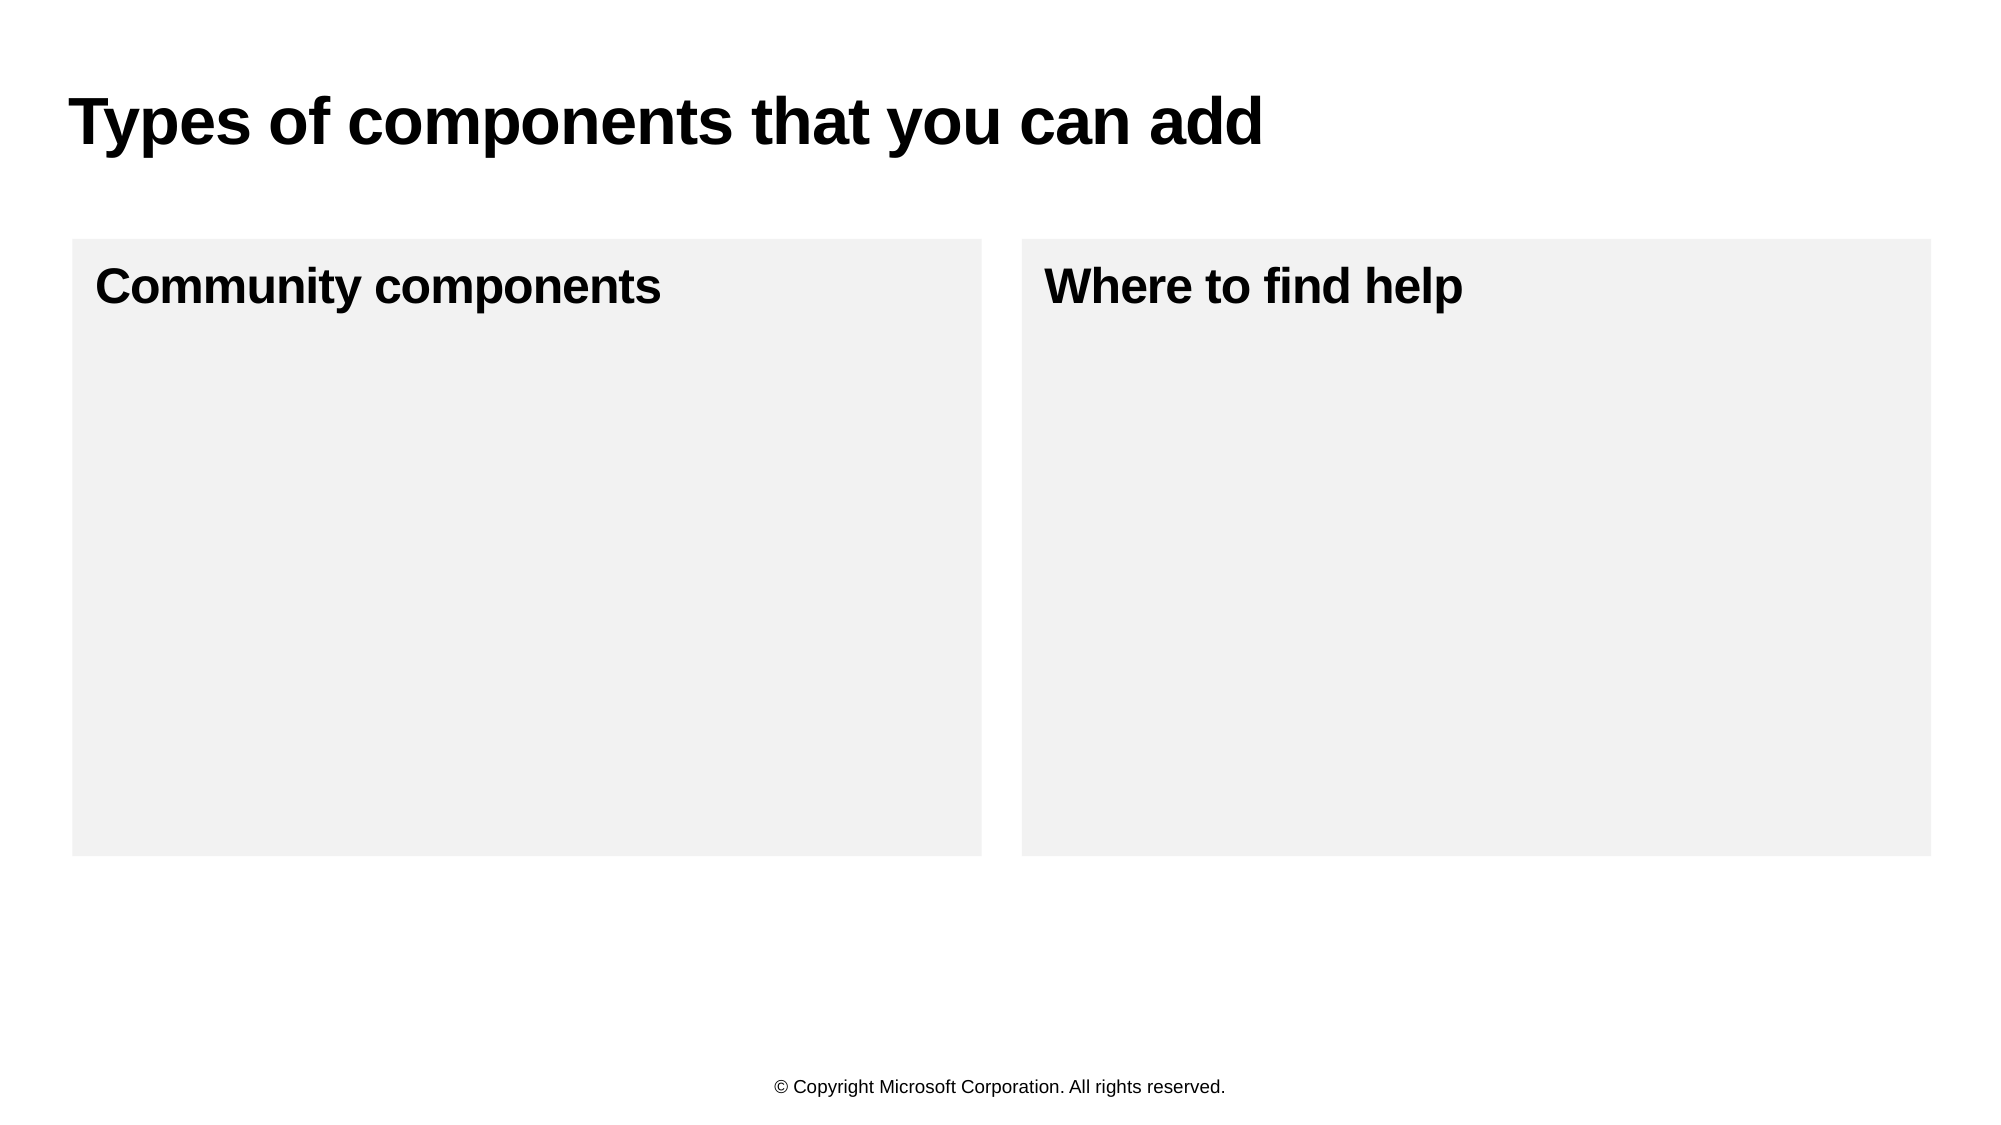

# Types of components that you can add
Community components
Where to find help